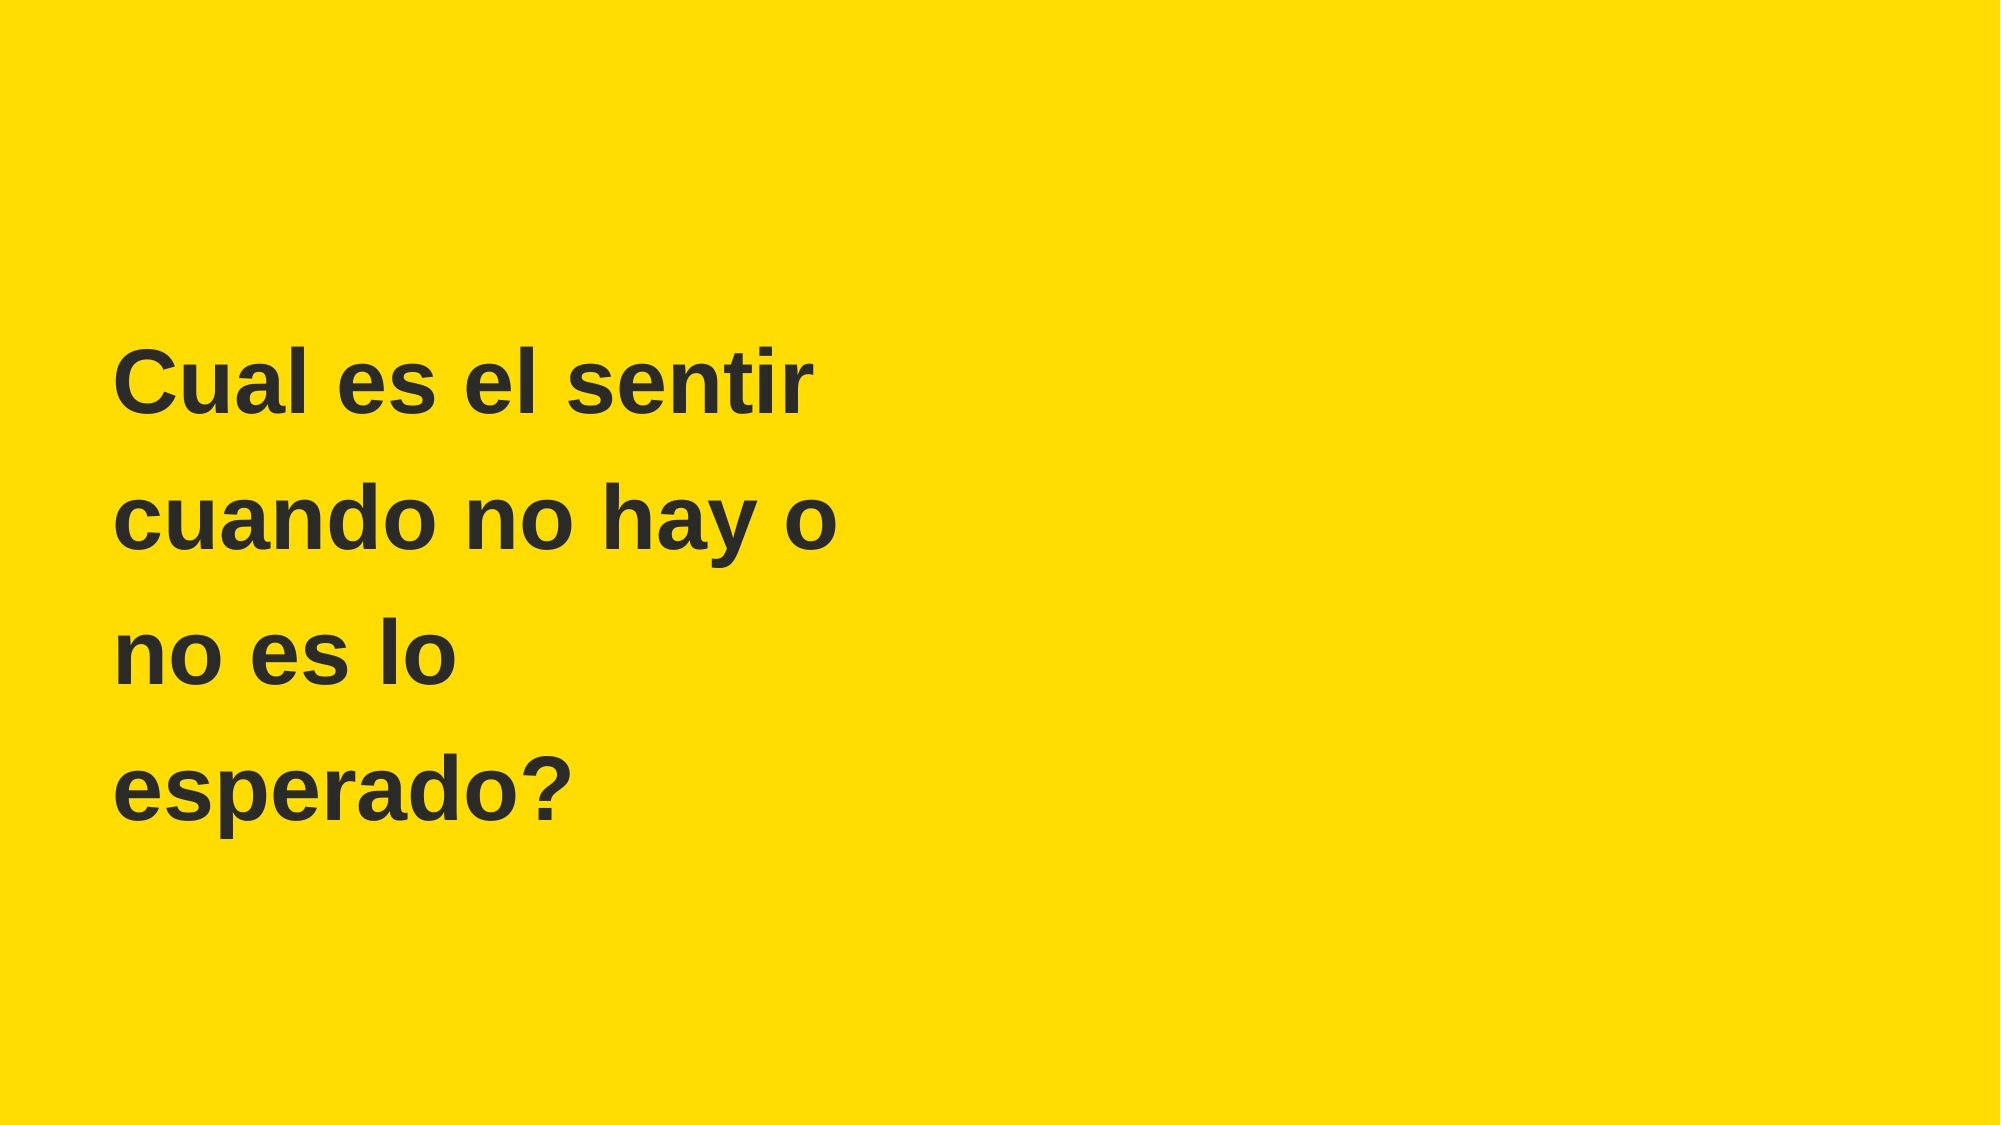

Cual es el sentir cuando no hay o no es lo esperado?